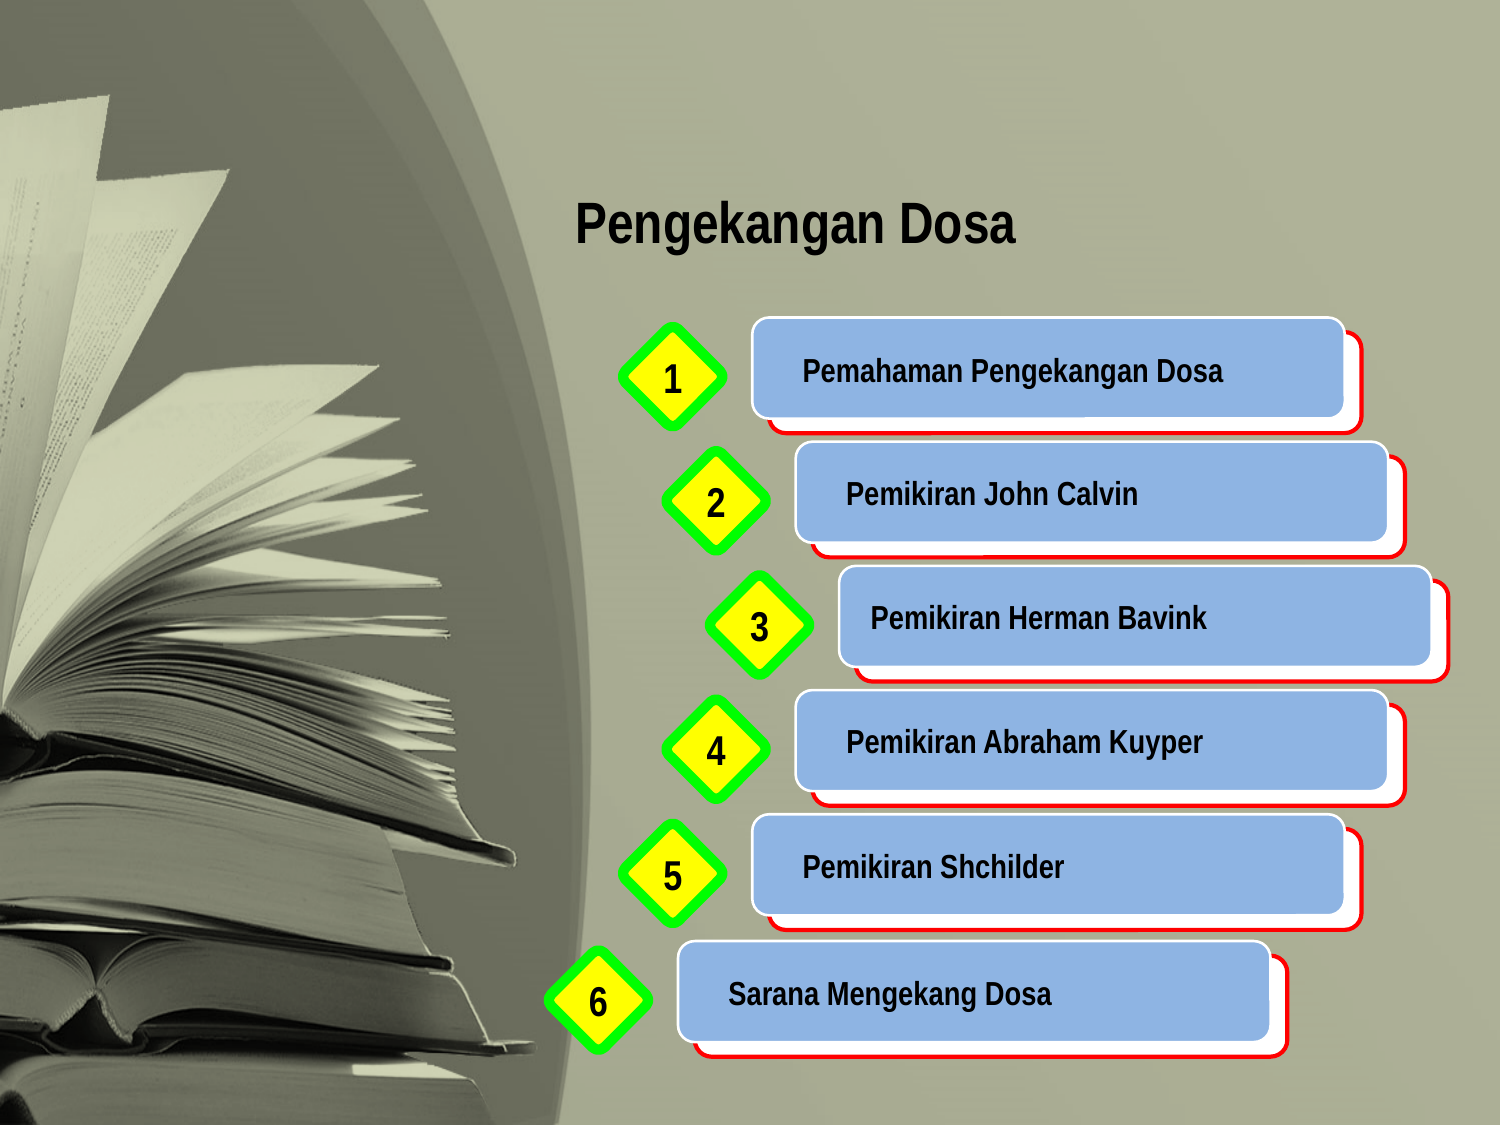

Pengekangan Dosa

1
Pemahaman Pengekangan Dosa

2
Pemikiran John Calvin

3
Pemikiran Herman Bavink

4
Pemikiran Abraham Kuyper

5
Pemikiran Shchilder

6
Sarana Mengekang Dosa